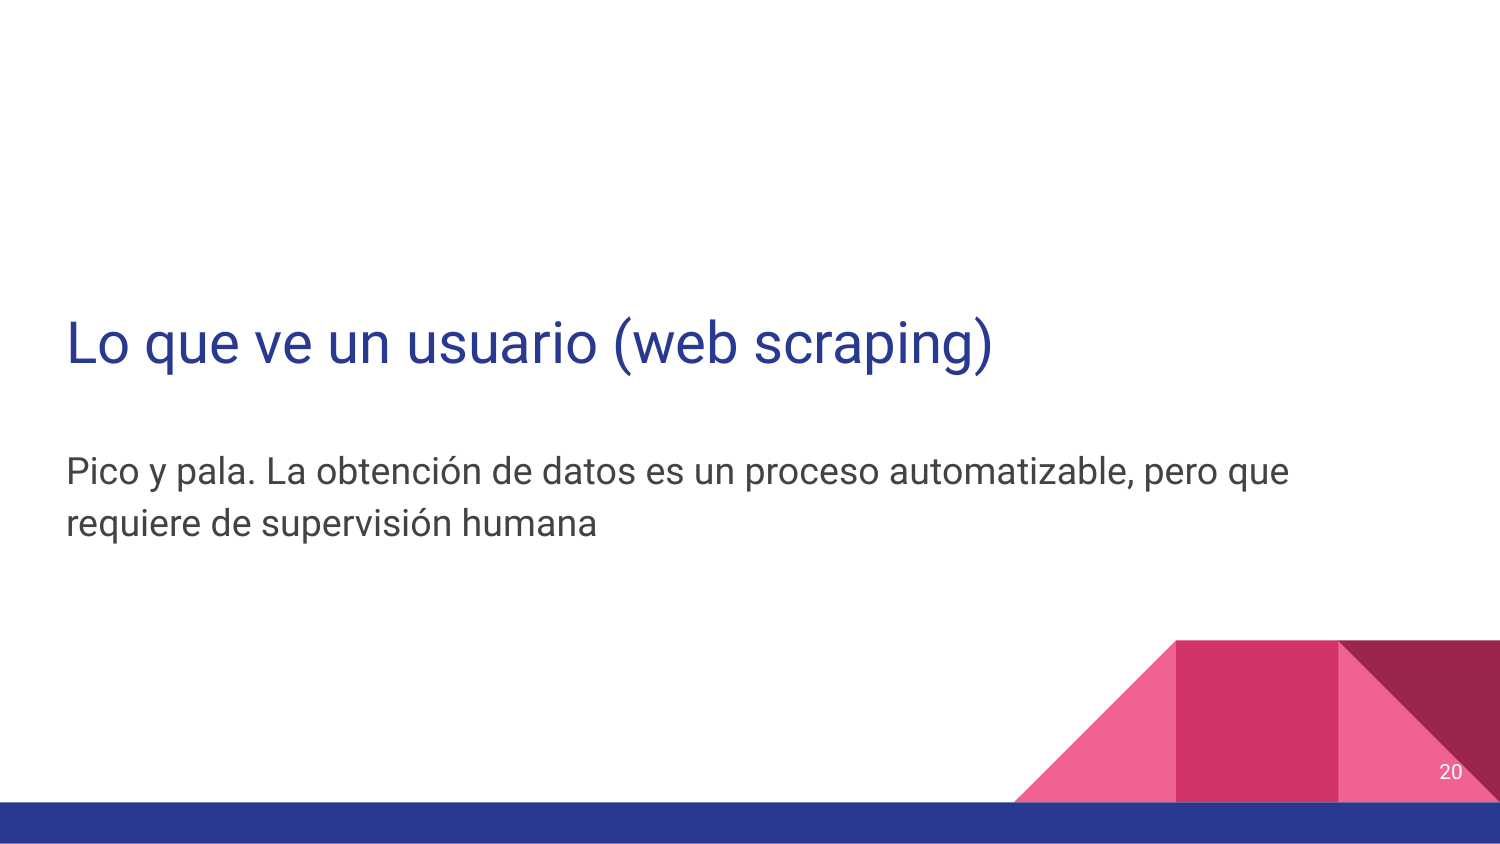

# Lo que ve un usuario (web scraping)
Pico y pala. La obtención de datos es un proceso automatizable, pero que requiere de supervisión humana
20